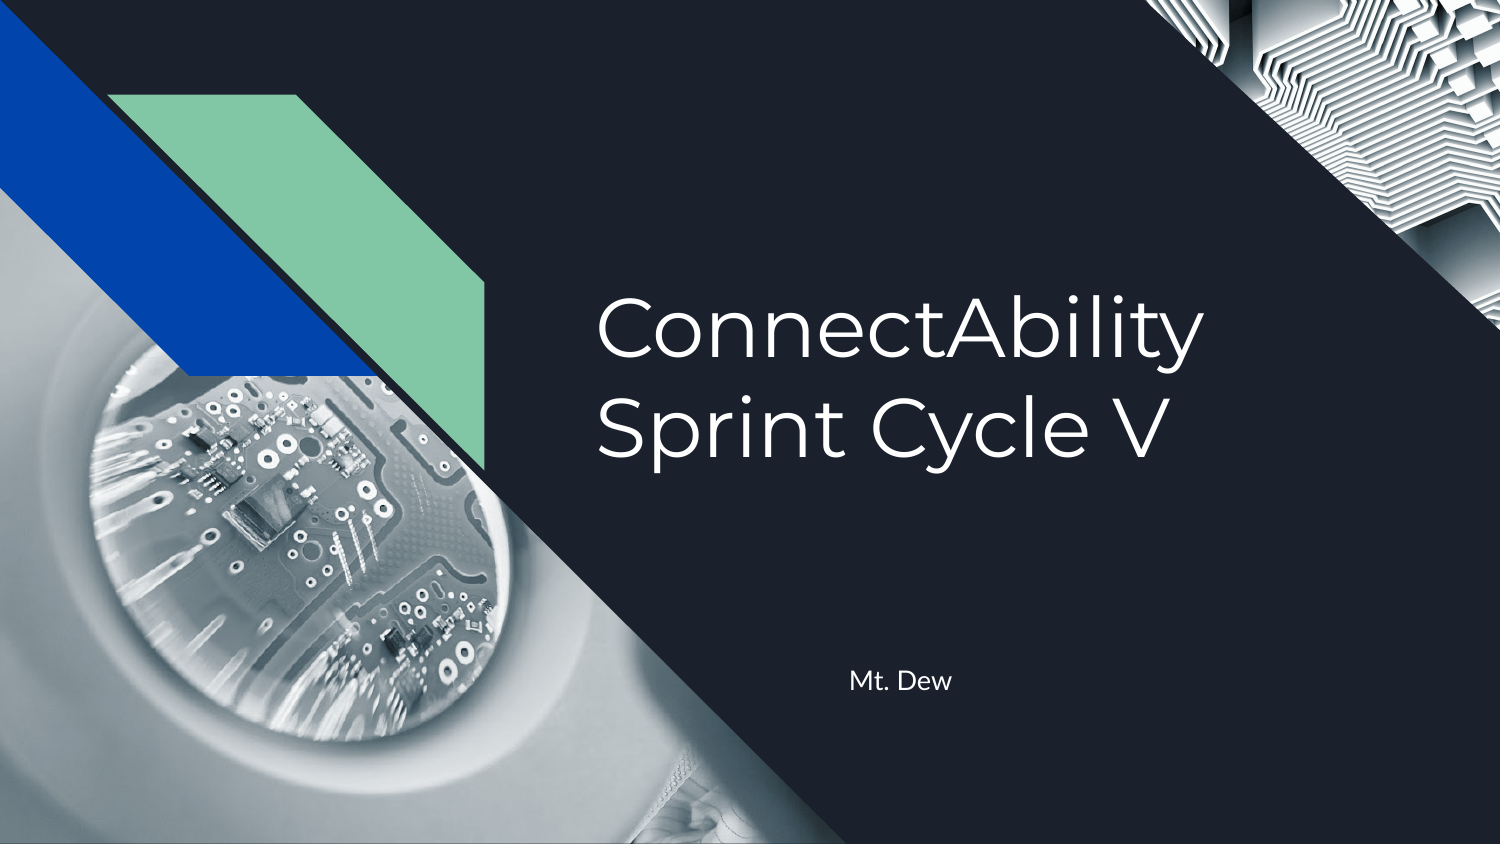

# ConnectAbility
Sprint Cycle V
Mt. Dew